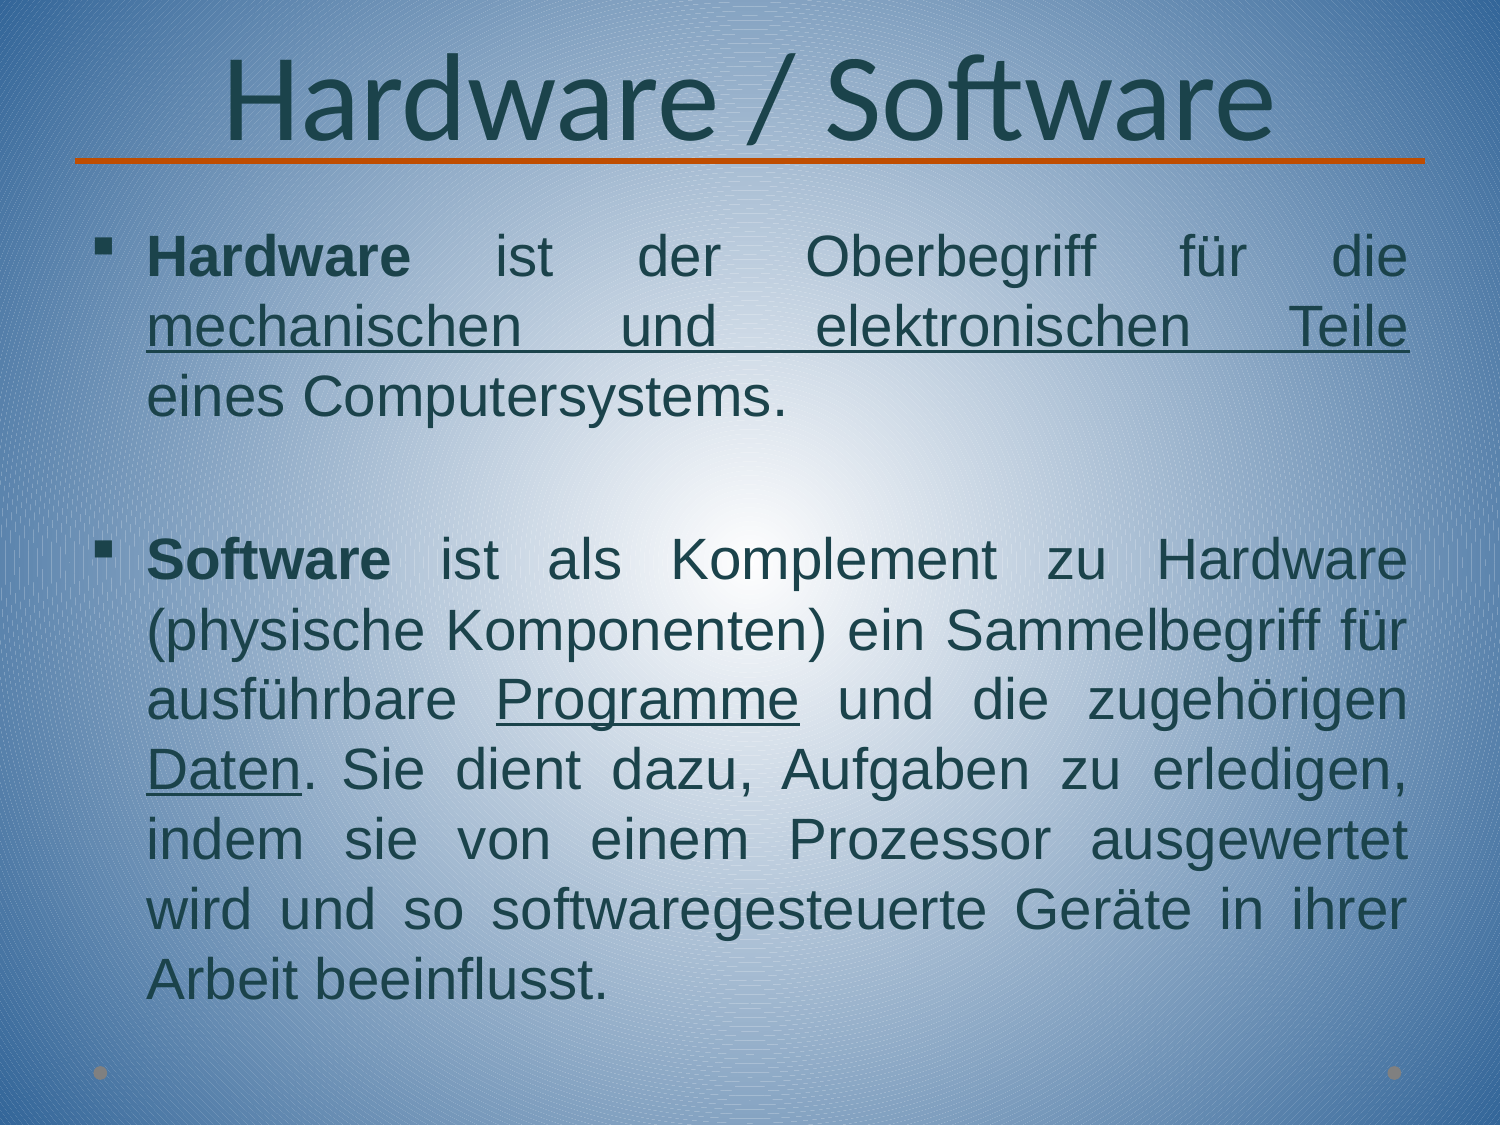

# Hardware / Software
Hardware ist der Oberbegriff für die mechanischen und elektronischen Teile
eines Computersystems.

Software ist als Komplement zu Hardware (physische Komponenten) ein Sammelbegriff für ausführbare Programme und die zugehörigen Daten. Sie dient dazu, Aufgaben zu erledigen, indem sie von einem Prozessor ausgewertet wird und so softwaregesteuerte Geräte in ihrer Arbeit beeinflusst.